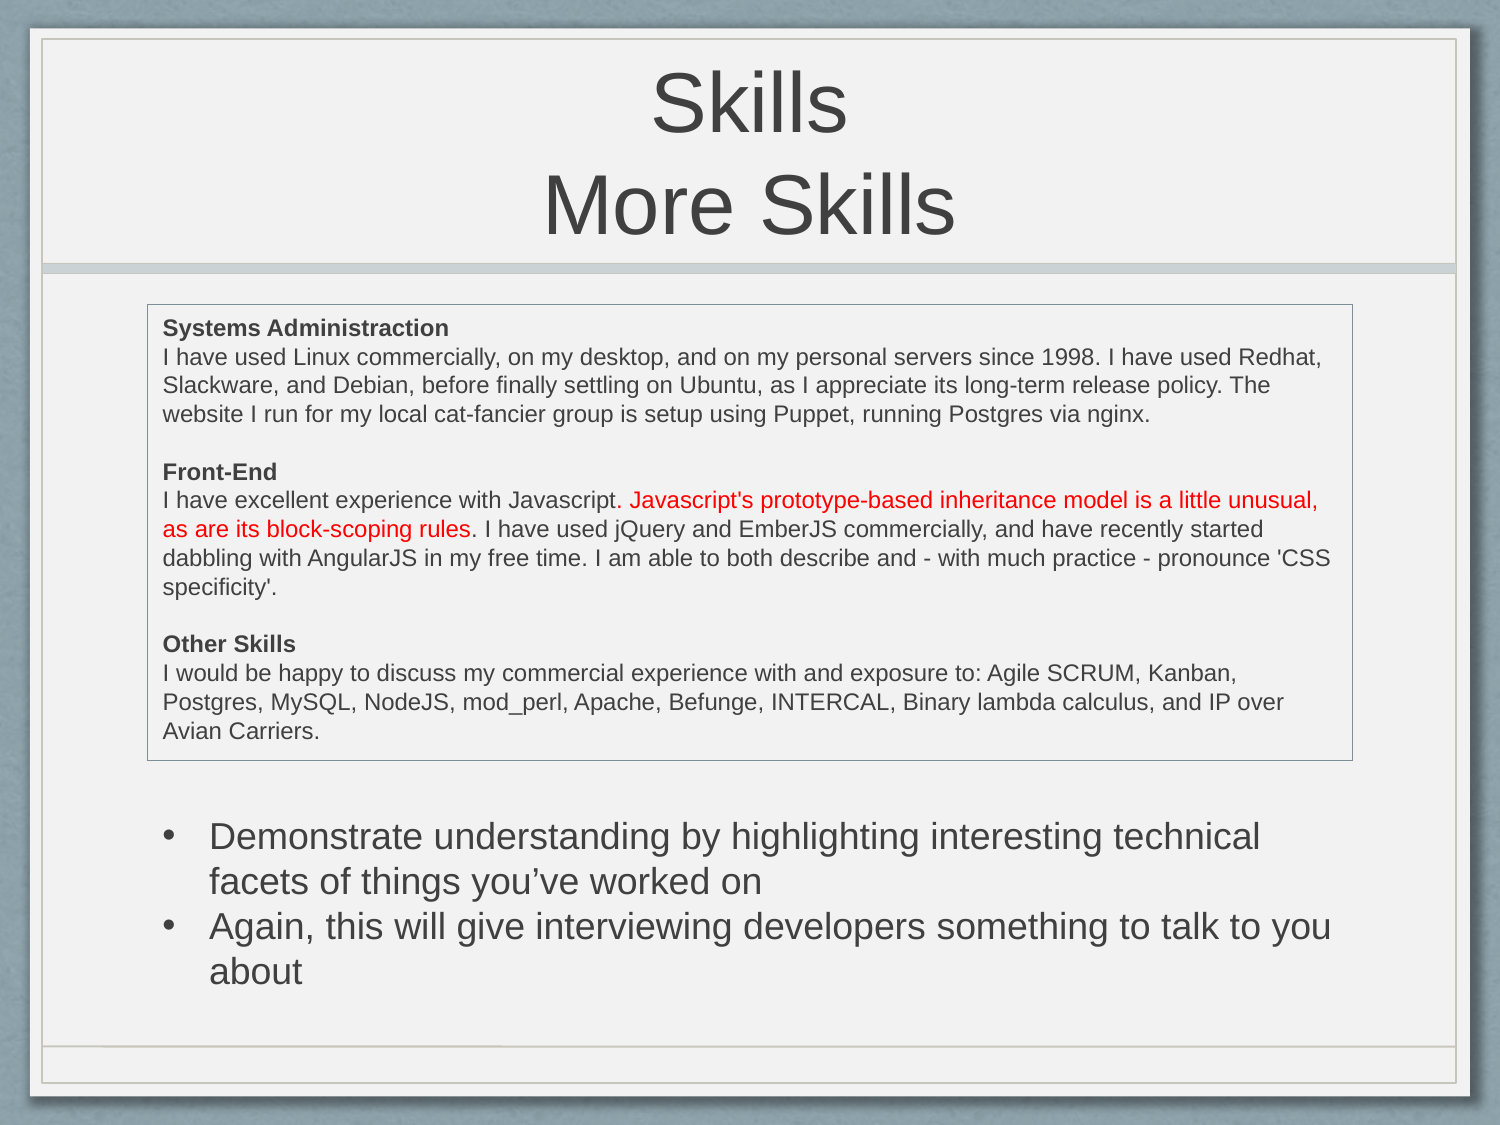

# Skills More Skills
Systems Administraction
I have used Linux commercially, on my desktop, and on my personal servers since 1998. I have used Redhat, Slackware, and Debian, before finally settling on Ubuntu, as I appreciate its long-term release policy. The website I run for my local cat-fancier group is setup using Puppet, running Postgres via nginx.

Front-End
I have excellent experience with Javascript. Javascript's prototype-based inheritance model is a little unusual, as are its block-scoping rules. I have used jQuery and EmberJS commercially, and have recently started dabbling with AngularJS in my free time. I am able to both describe and - with much practice - pronounce 'CSS specificity'.

Other Skills
I would be happy to discuss my commercial experience with and exposure to: Agile SCRUM, Kanban, Postgres, MySQL, NodeJS, mod_perl, Apache, Befunge, INTERCAL, Binary lambda calculus, and IP over Avian Carriers.
Demonstrate understanding by highlighting interesting technical facets of things you’ve worked on
Again, this will give interviewing developers something to talk to you about